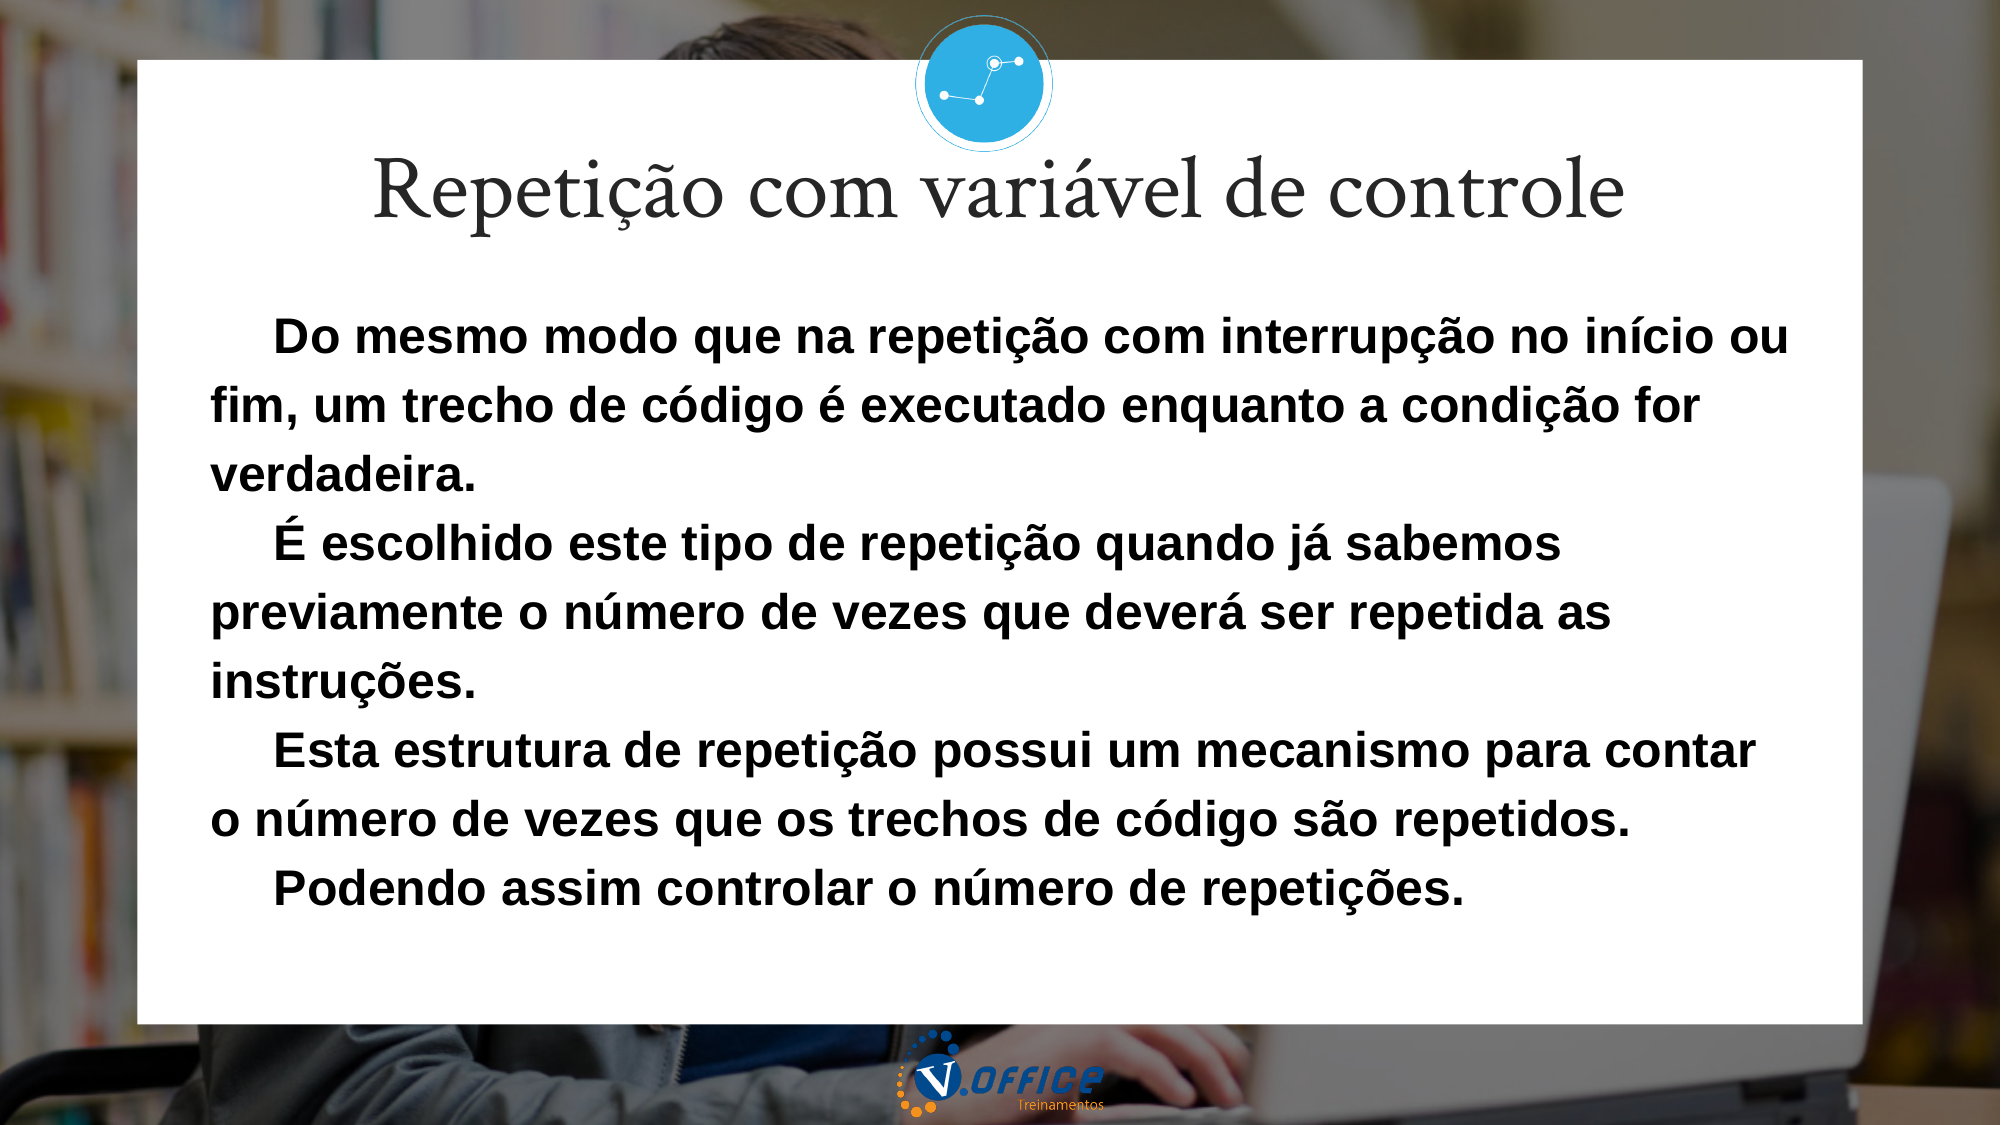

Repetição com variável de controle
Do mesmo modo que na repetição com interrupção no início ou fim, um trecho de código é executado enquanto a condição for verdadeira.
É escolhido este tipo de repetição quando já sabemos previamente o número de vezes que deverá ser repetida as instruções.
Esta estrutura de repetição possui um mecanismo para contar o número de vezes que os trechos de código são repetidos.
Podendo assim controlar o número de repetições.